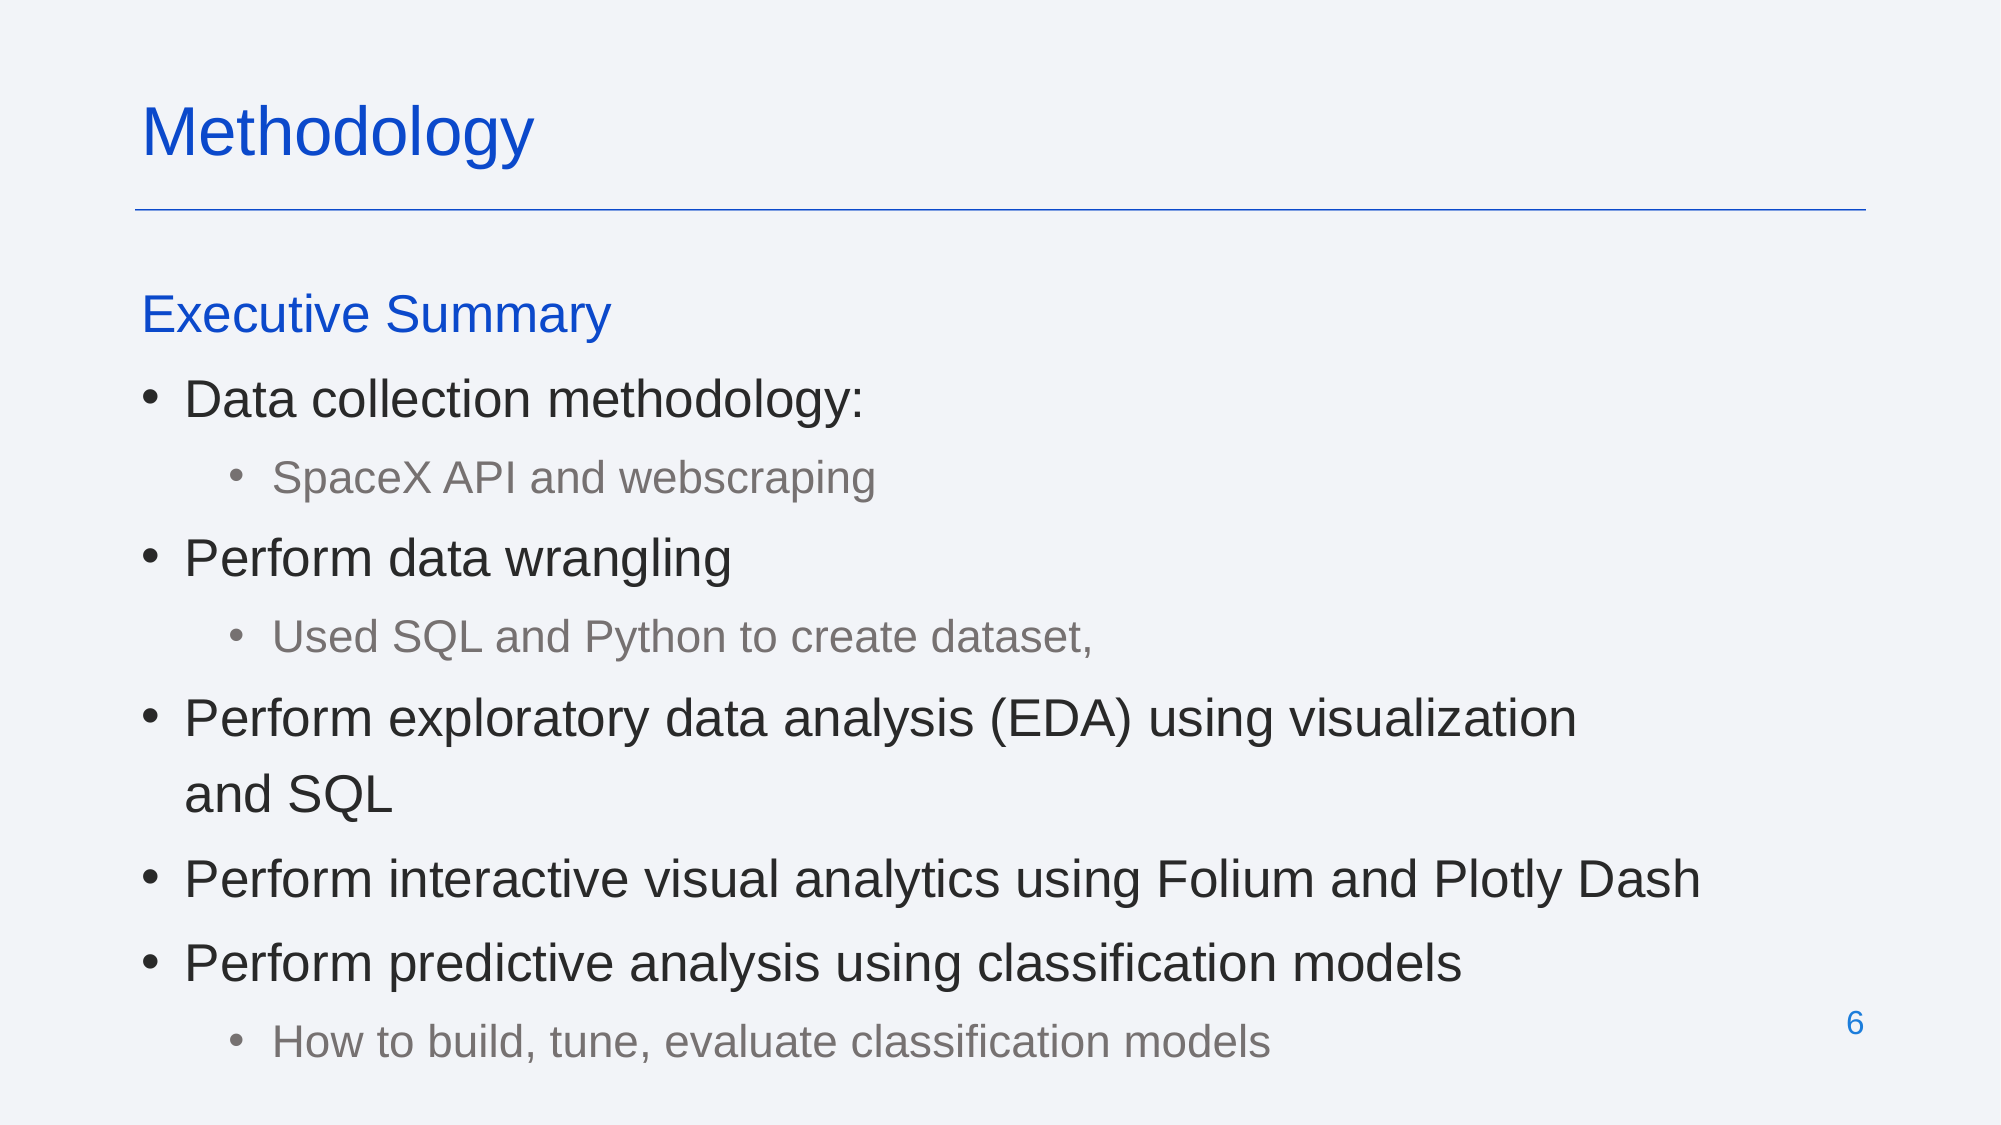

Methodology
Executive Summary
Data collection methodology:
SpaceX API and webscraping
Perform data wrangling
Used SQL and Python to create dataset,
Perform exploratory data analysis (EDA) using visualization and SQL
Perform interactive visual analytics using Folium and Plotly Dash
Perform predictive analysis using classification models
How to build, tune, evaluate classification models

6